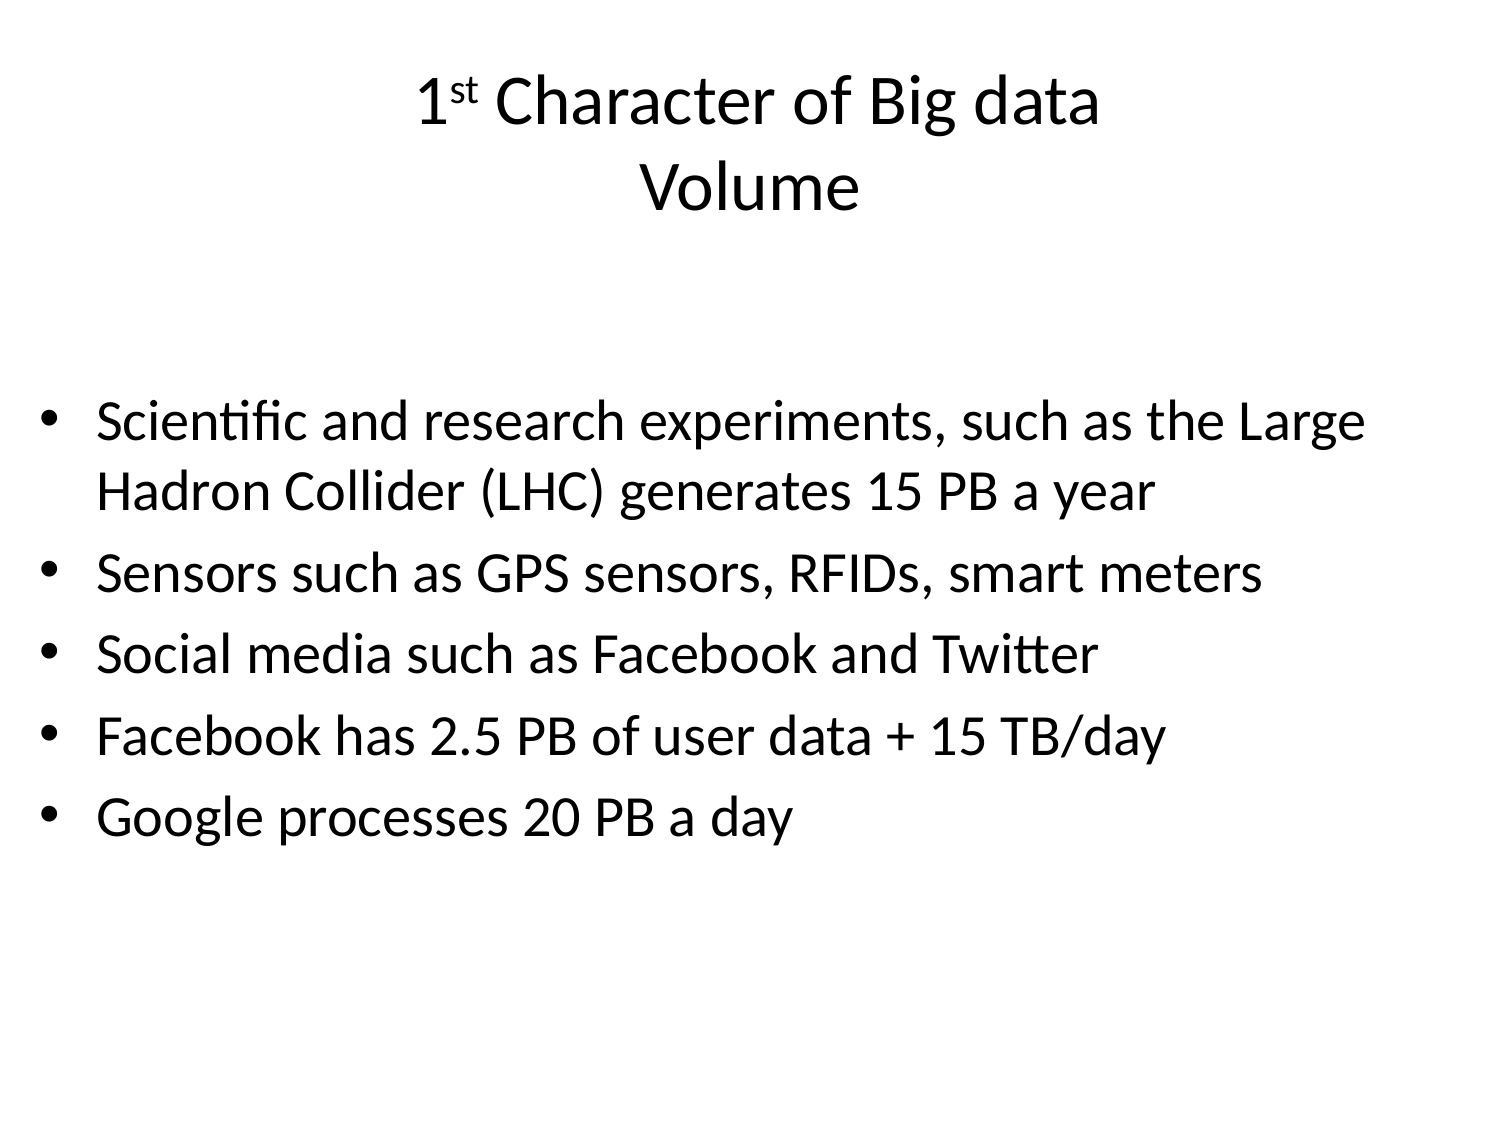

# 1st Character of Big data Volume
Scientific and research experiments, such as the Large Hadron Collider (LHC) generates 15 PB a year
Sensors such as GPS sensors, RFIDs, smart meters
Social media such as Facebook and Twitter
Facebook has 2.5 PB of user data + 15 TB/day
Google processes 20 PB a day